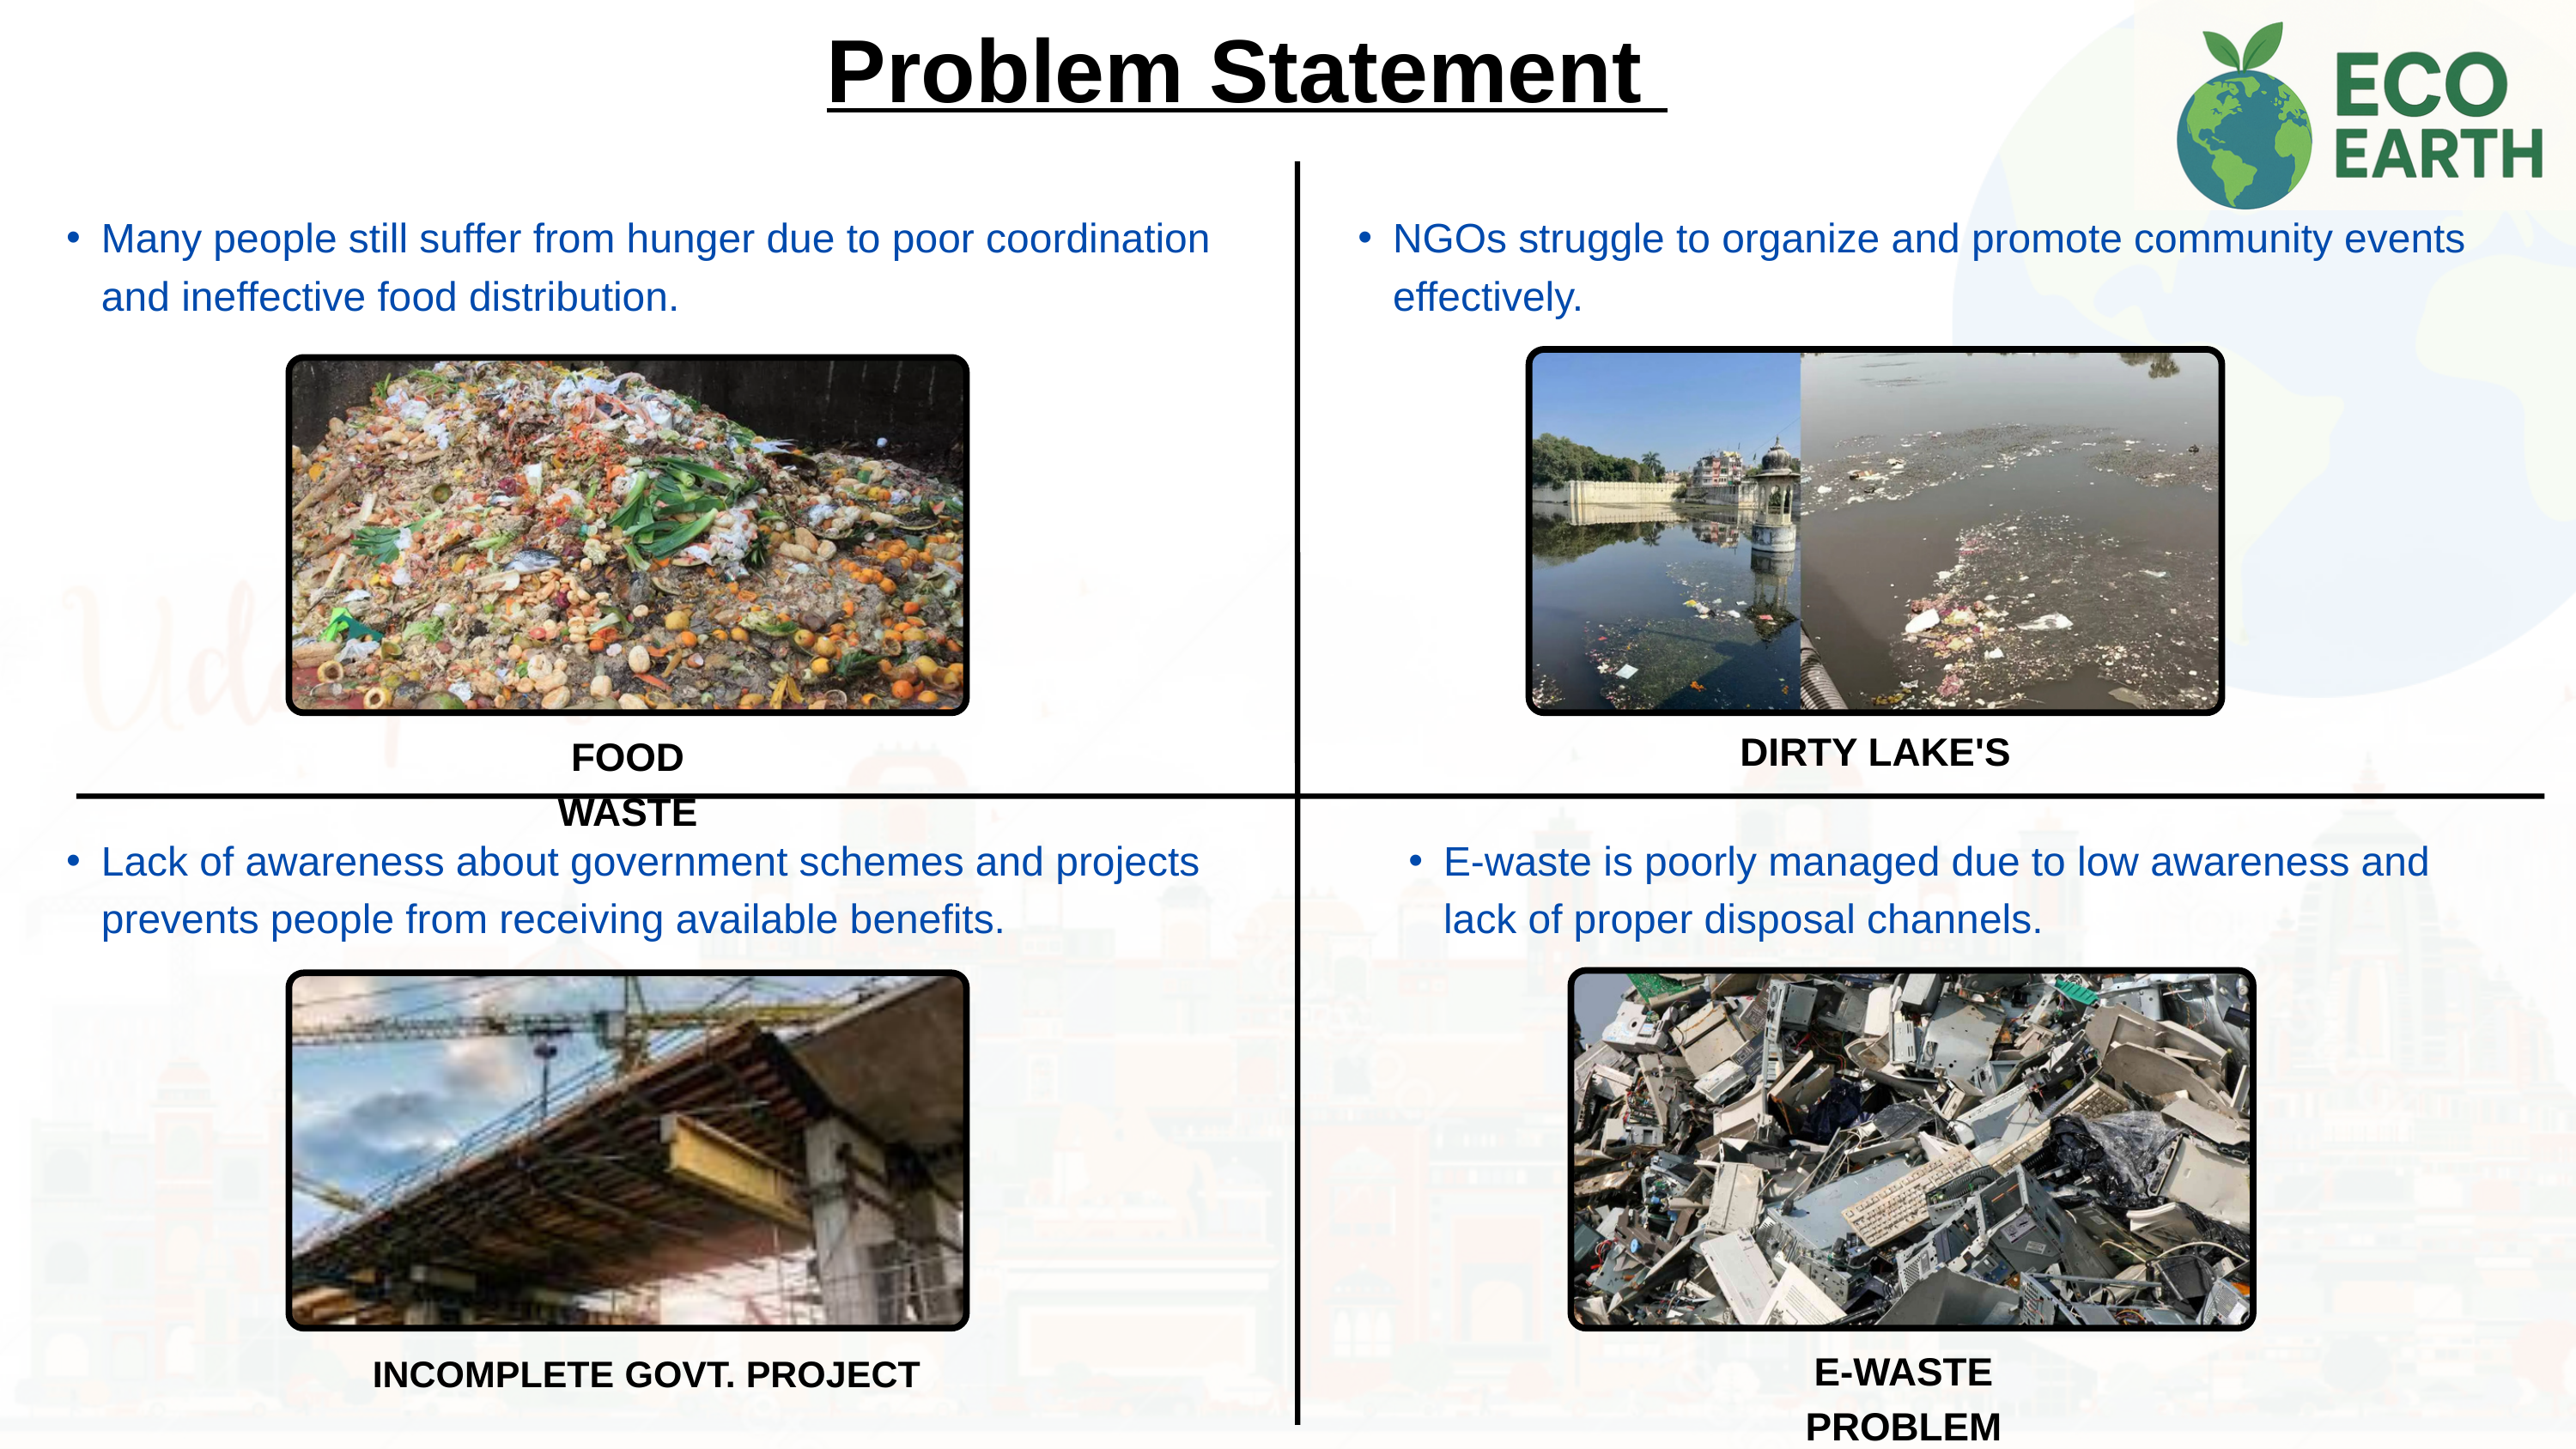

Problem Statement

Many people still suffer from hunger due to poor coordination and ineffective food distribution.
NGOs struggle to organize and promote community events effectively.

DIRTY LAKE'S
FOOD WASTE

Lack of awareness about government schemes and projects prevents people from receiving available benefits.
E-waste is poorly managed due to low awareness and lack of proper disposal channels.

E-WASTE PROBLEM
INCOMPLETE GOVT. PROJECT